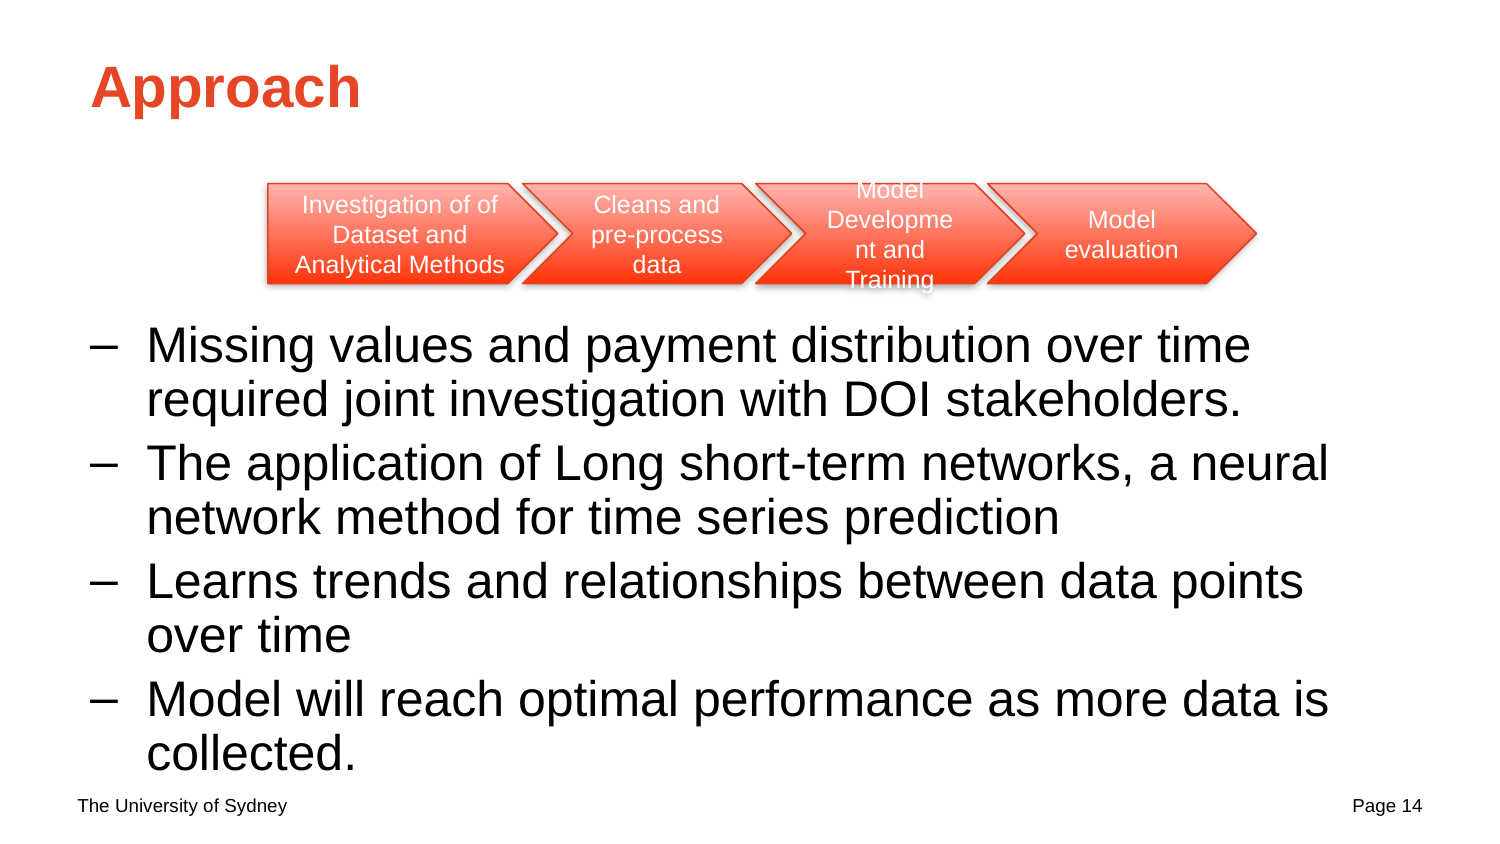

# Approach
Investigation of of Dataset and Analytical Methods
Cleans and pre-process data
Model Development and Training
Model evaluation
Missing values and payment distribution over time required joint investigation with DOI stakeholders.
The application of Long short-term networks, a neural network method for time series prediction
Learns trends and relationships between data points over time
Model will reach optimal performance as more data is collected.